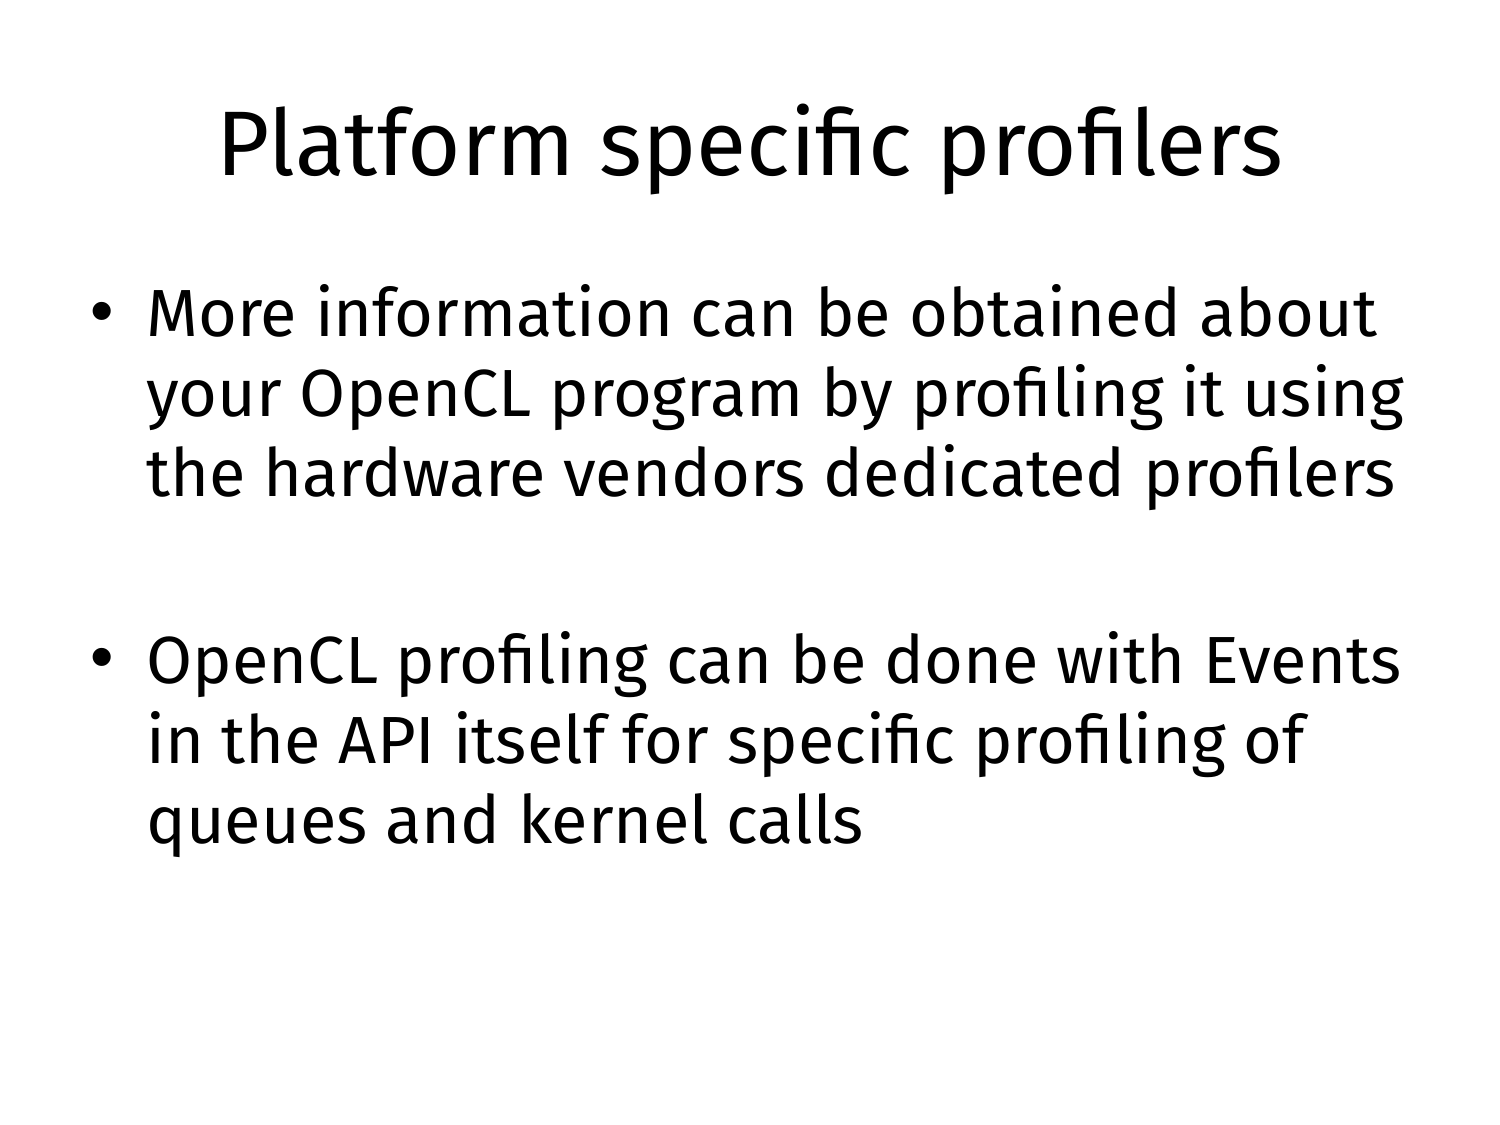

# Platform specific profilers
More information can be obtained about your OpenCL program by profiling it using the hardware vendors dedicated profilers

OpenCL profiling can be done with Events in the API itself for specific profiling of queues and kernel calls